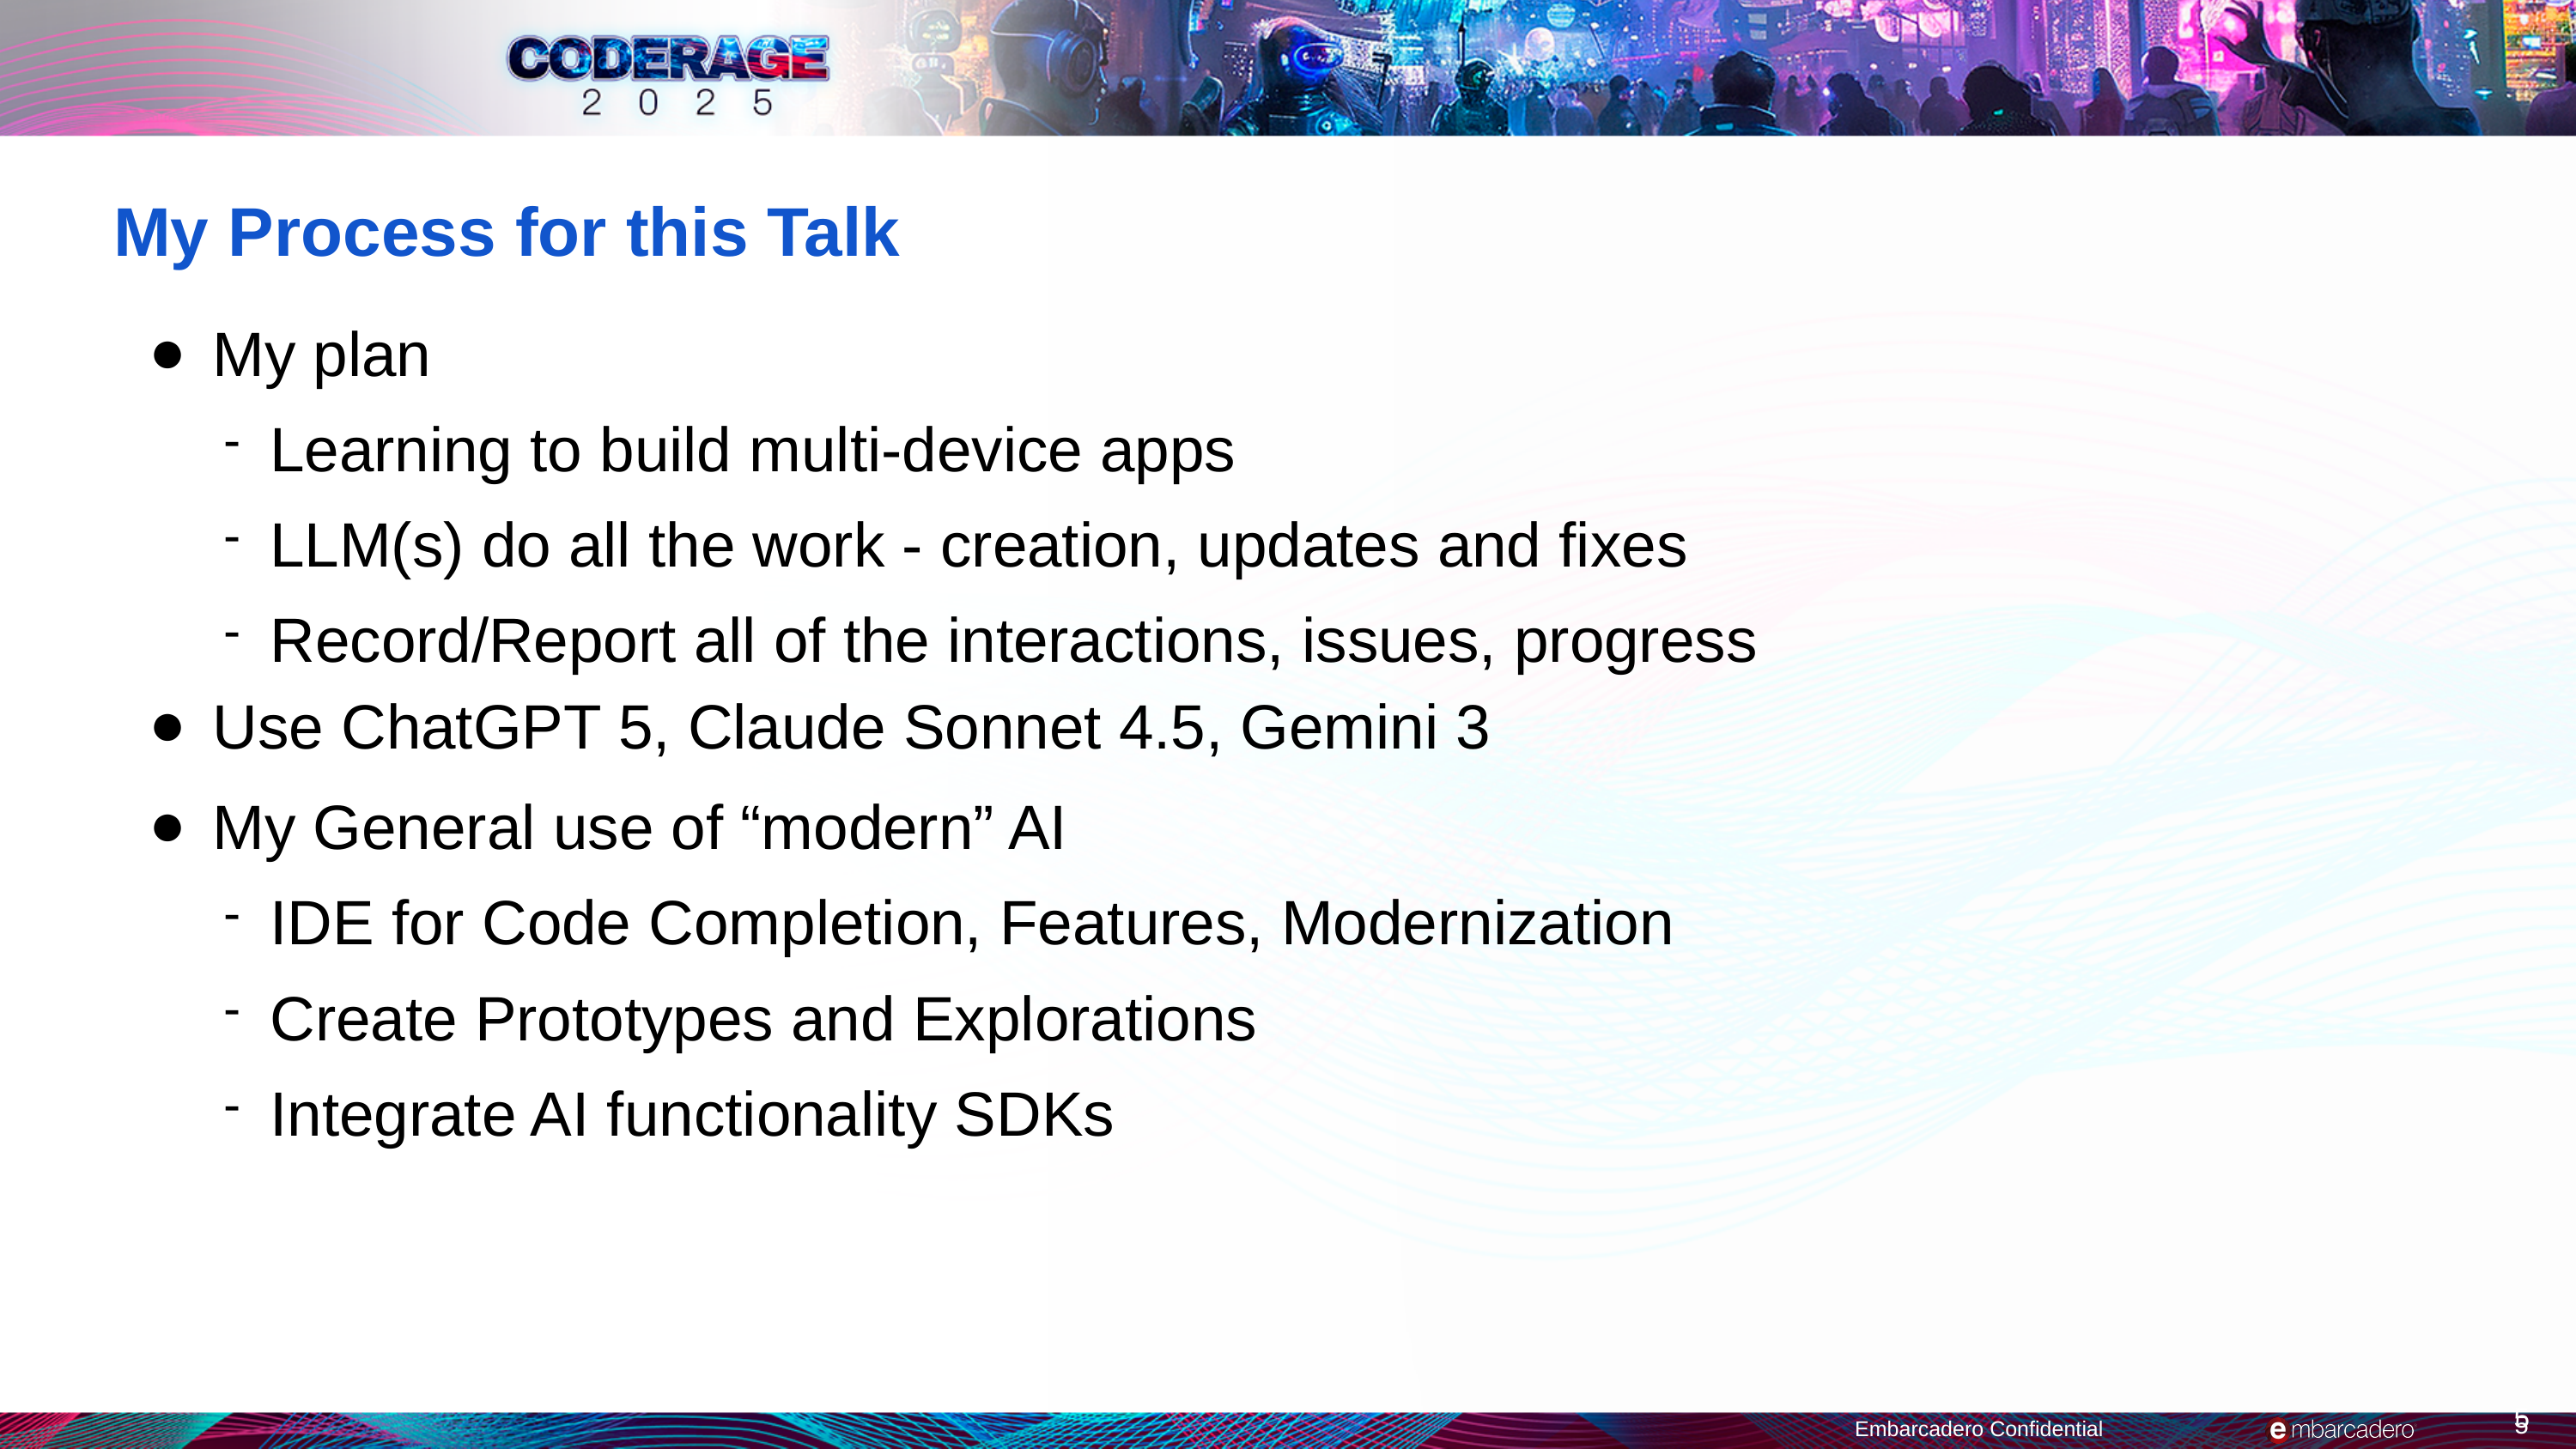

# My Process for this Talk
My plan
Learning to build multi-device apps
LLM(s) do all the work - creation, updates and fixes
Record/Report all of the interactions, issues, progress
Use ChatGPT 5, Claude Sonnet 4.5, Gemini 3
My General use of “modern” AI
IDE for Code Completion, Features, Modernization
Create Prototypes and Explorations
Integrate AI functionality SDKs